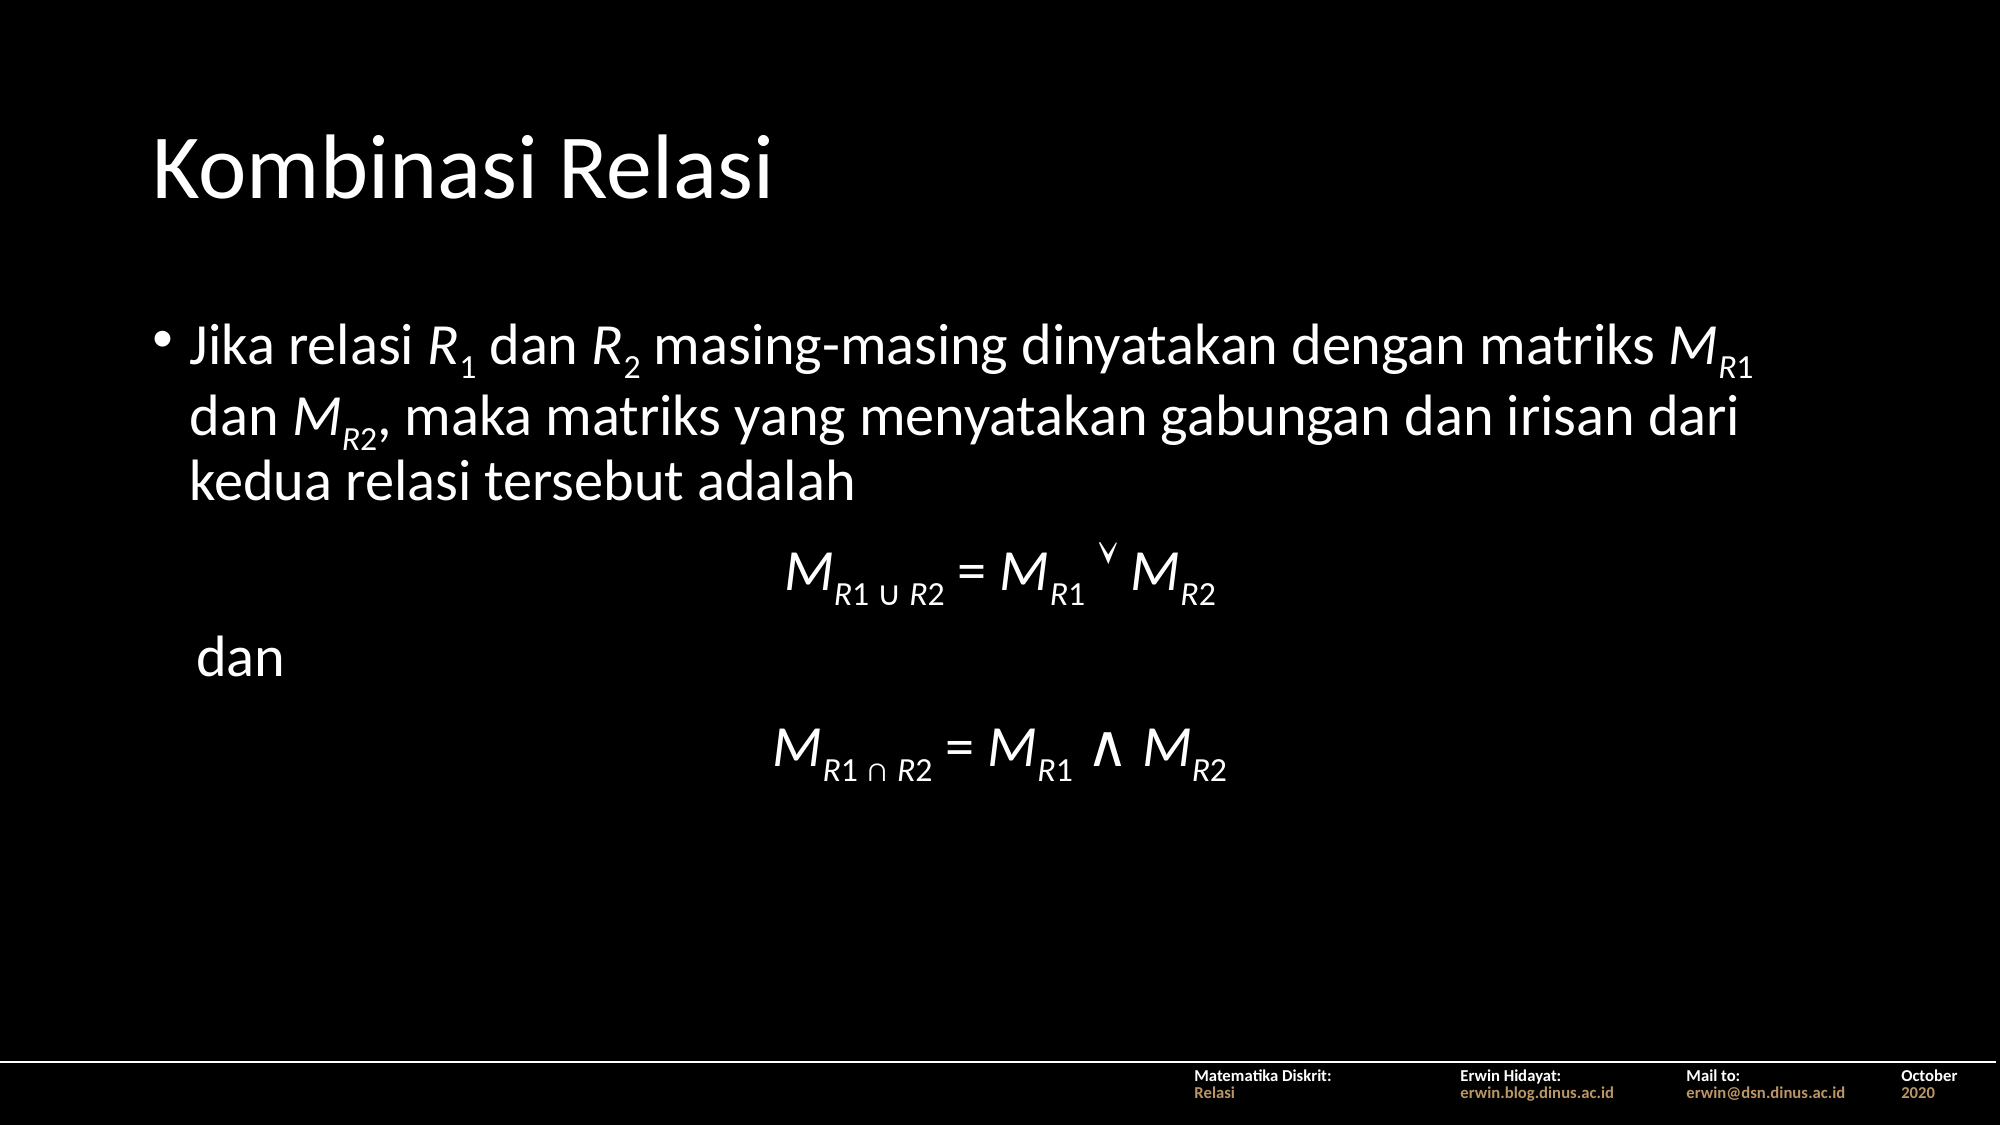

# Kombinasi Relasi
Jika relasi R1 dan R2 masing-masing dinyatakan dengan matriks MR1 dan MR2, maka matriks yang menyatakan gabungan dan irisan dari kedua relasi tersebut adalah
MR1 ∪ R2 = MR1 ∨ MR2
dan
MR1 ∩ R2 = MR1 ∧ MR2